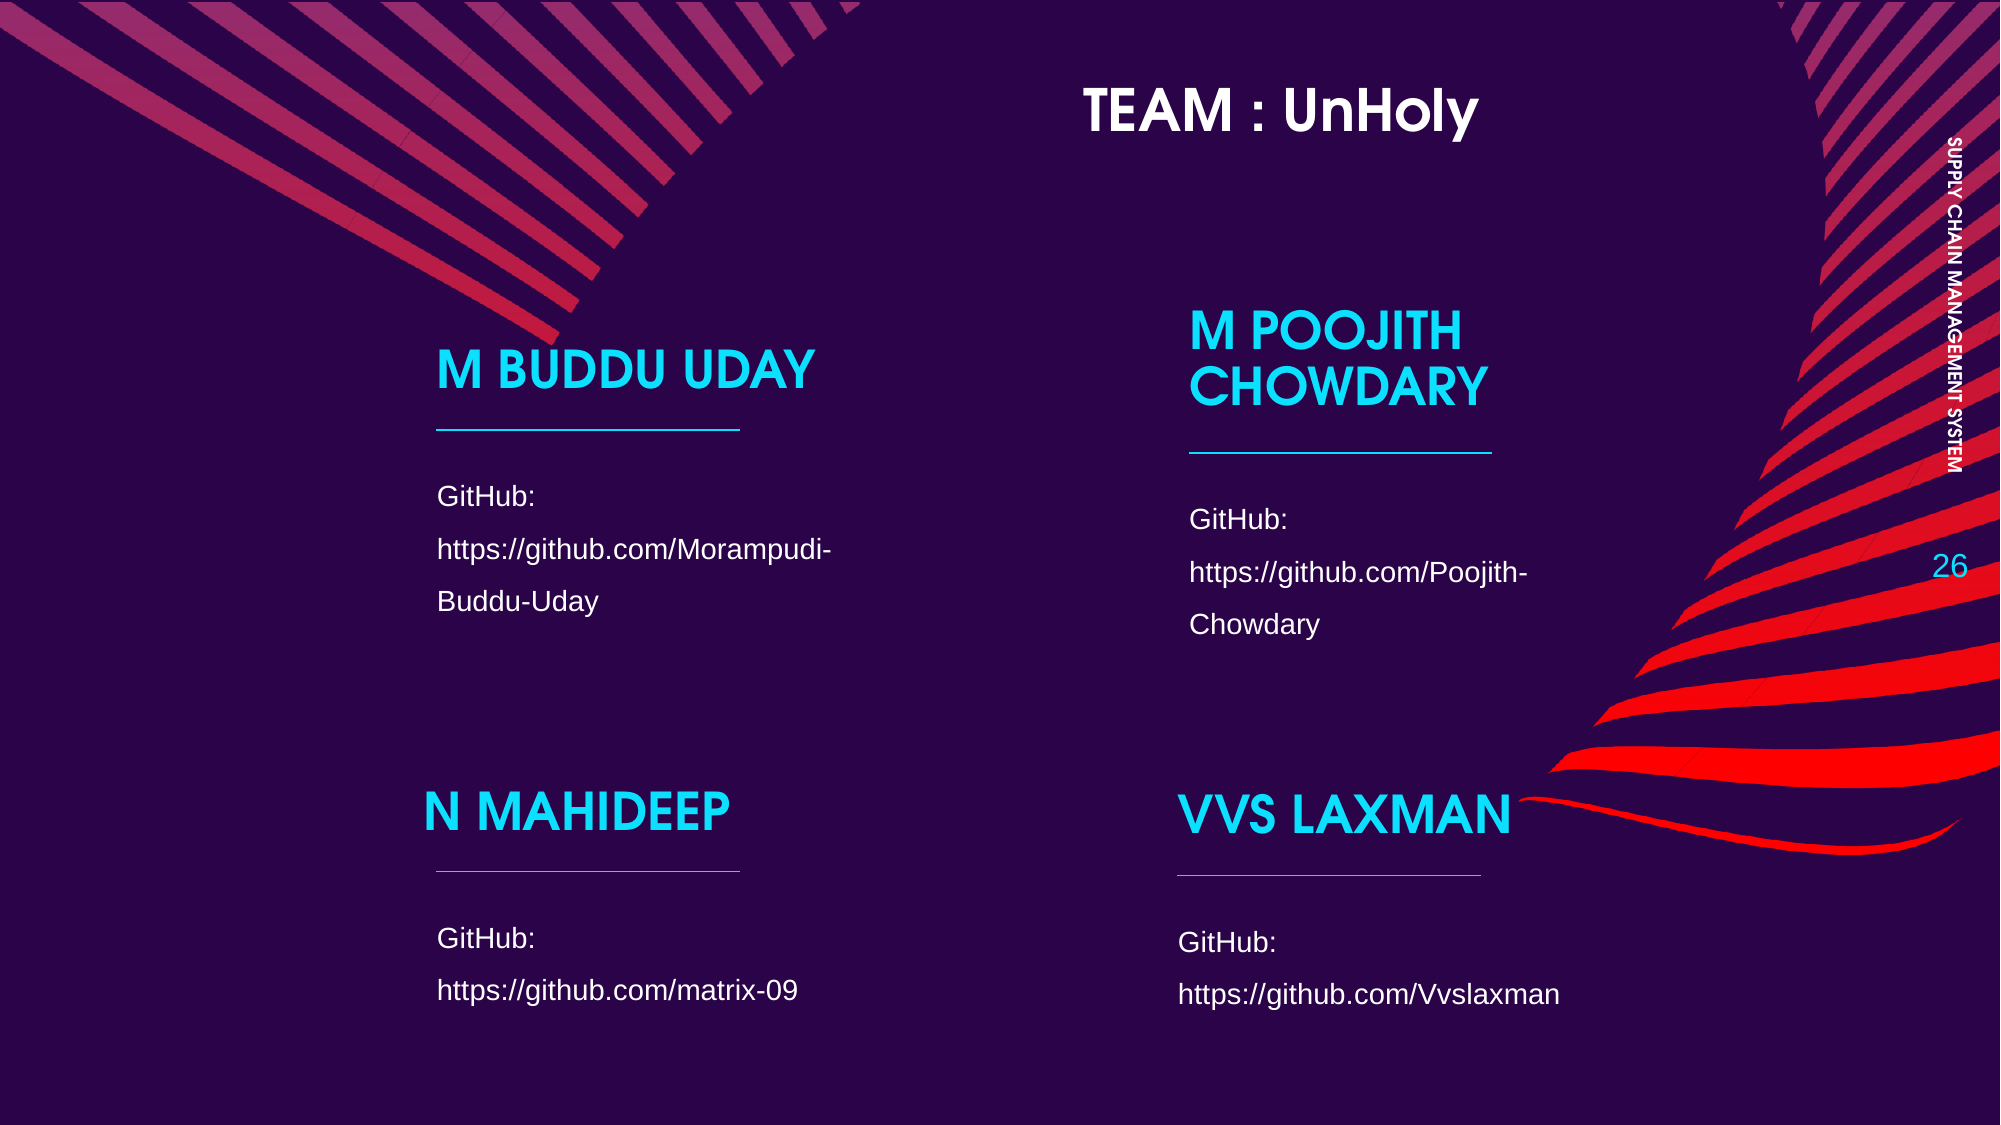

# TEAM : UnHoly
SUPPLY CHAIN MANAGEMENT SYSTEM
M BUDDU UDAY
M POOJITH CHOWDARY
GitHub:
https://github.com/Morampudi-Buddu-Uday
GitHub: https://github.com/Poojith-Chowdary
26
 N MAHIDEEP
VVS LAXMAN
GitHub:
https://github.com/matrix-09
GitHub:
https://github.com/Vvslaxman